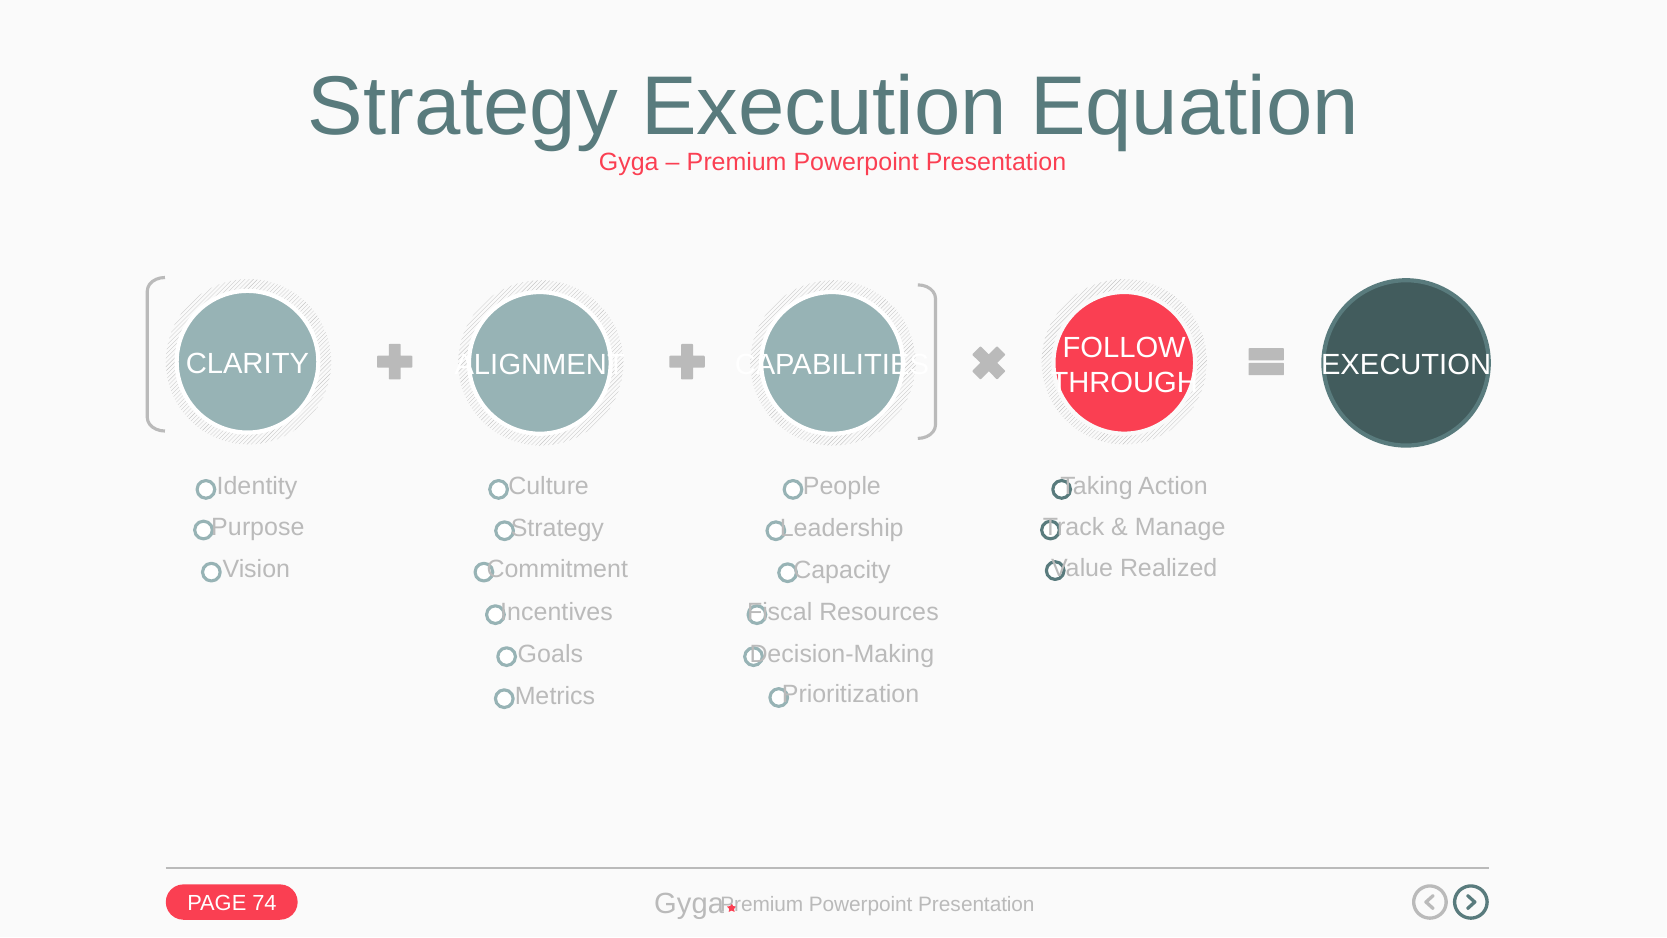

Strategy Execution Equation
Gyga – Premium Powerpoint Presentation

CLARITY

FOLLOW
THROUGH

ALIGNMENT

CAPABILITIES
EXECUTION

Taking Action
Identity
Culture
People

Purpose
Track & Manage
Strategy
Leadership

Value Realized
Vision
Commitment
Capacity

Incentives
Fiscal Resources

Goals
Decision-Making

Prioritization
Metrics